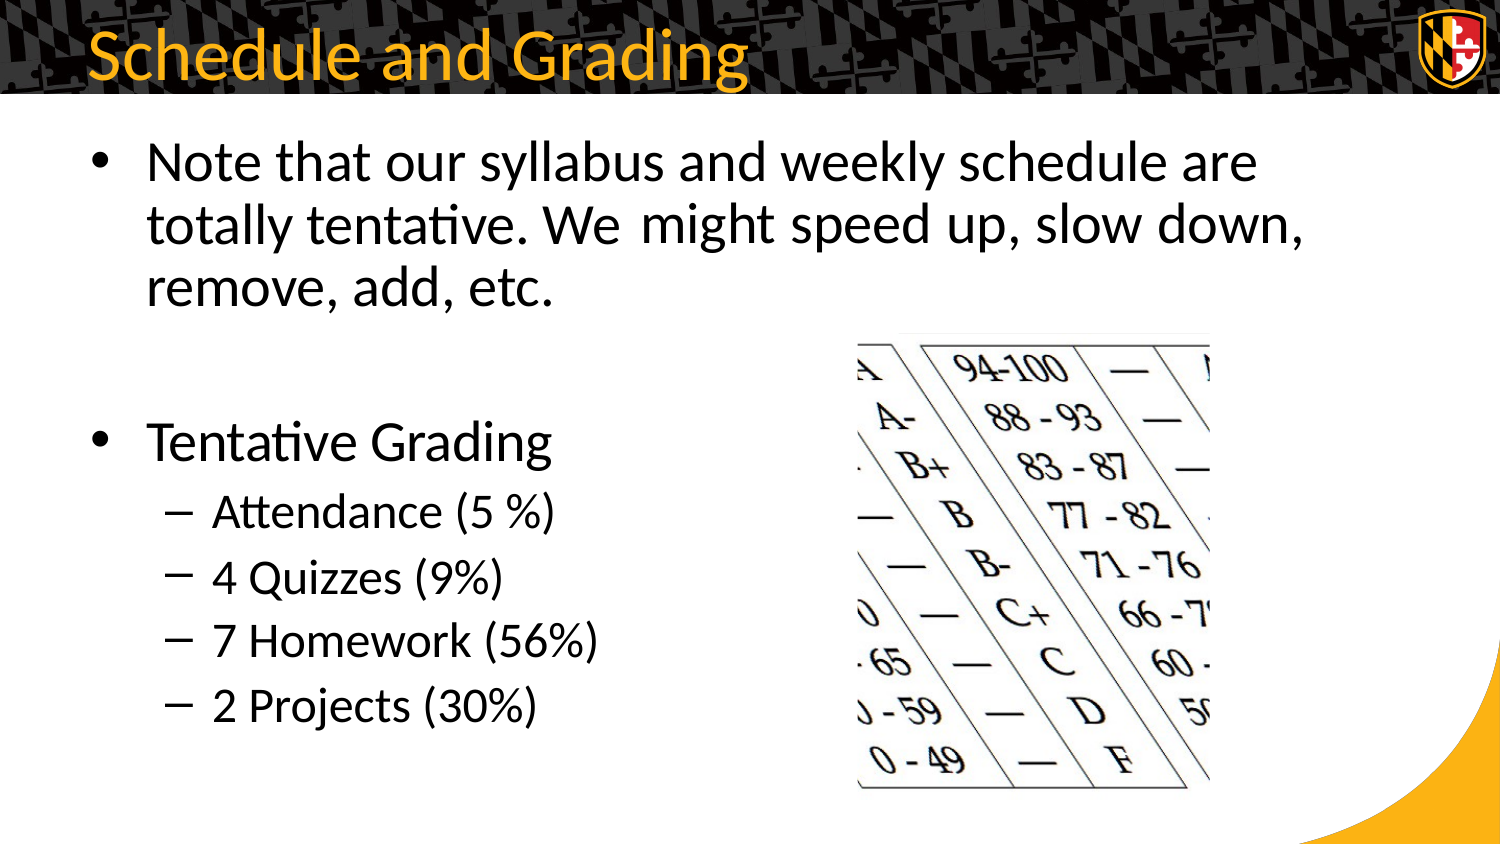

Schedule and Grading
•
Note that our syllabus and weekly schedule are
totally tentative. We
remove, add, etc.
might
speed
up,
slow
down,

•
Tentative Grading
–
–
–
–
Attendance (5 %)
4
7
2
Quizzes (9%)
Homework (56%)
Projects (30%)